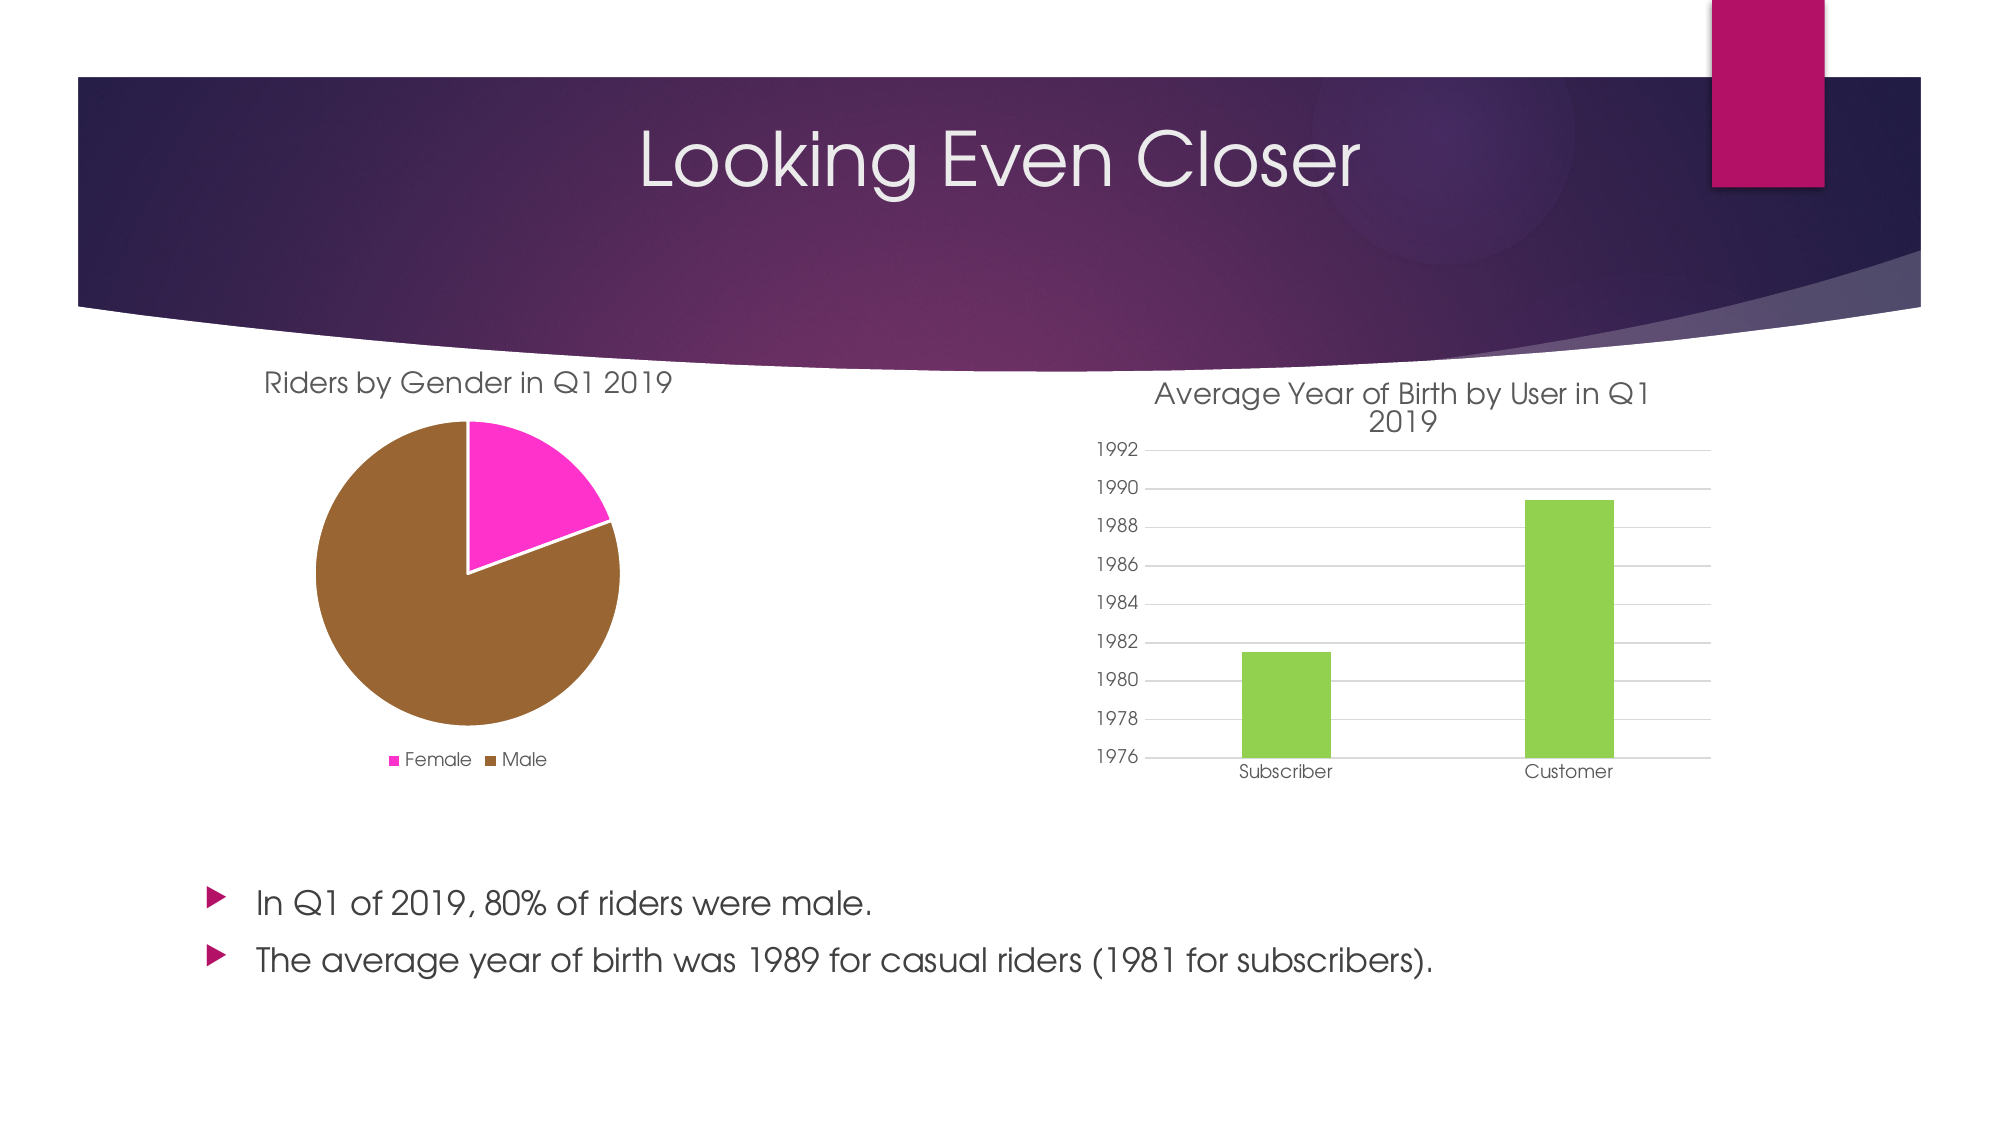

# Looking Even Closer

### Chart: Riders by Gender in Q1 2019

| Category |  |
|---|---|
| Female | 0.1937641519814222 |
| Male | 0.8062358480185778 |

### Chart: Average Year of Birth by User in Q1 2019

| Category | Avg_YOB |
|---|---|
| Subscriber | 1981.53722042525 |
| Customer | 1989.41726022859 |

In Q1 of 2019, 80% of riders were male.
The average year of birth was 1989 for casual riders (1981 for subscribers).